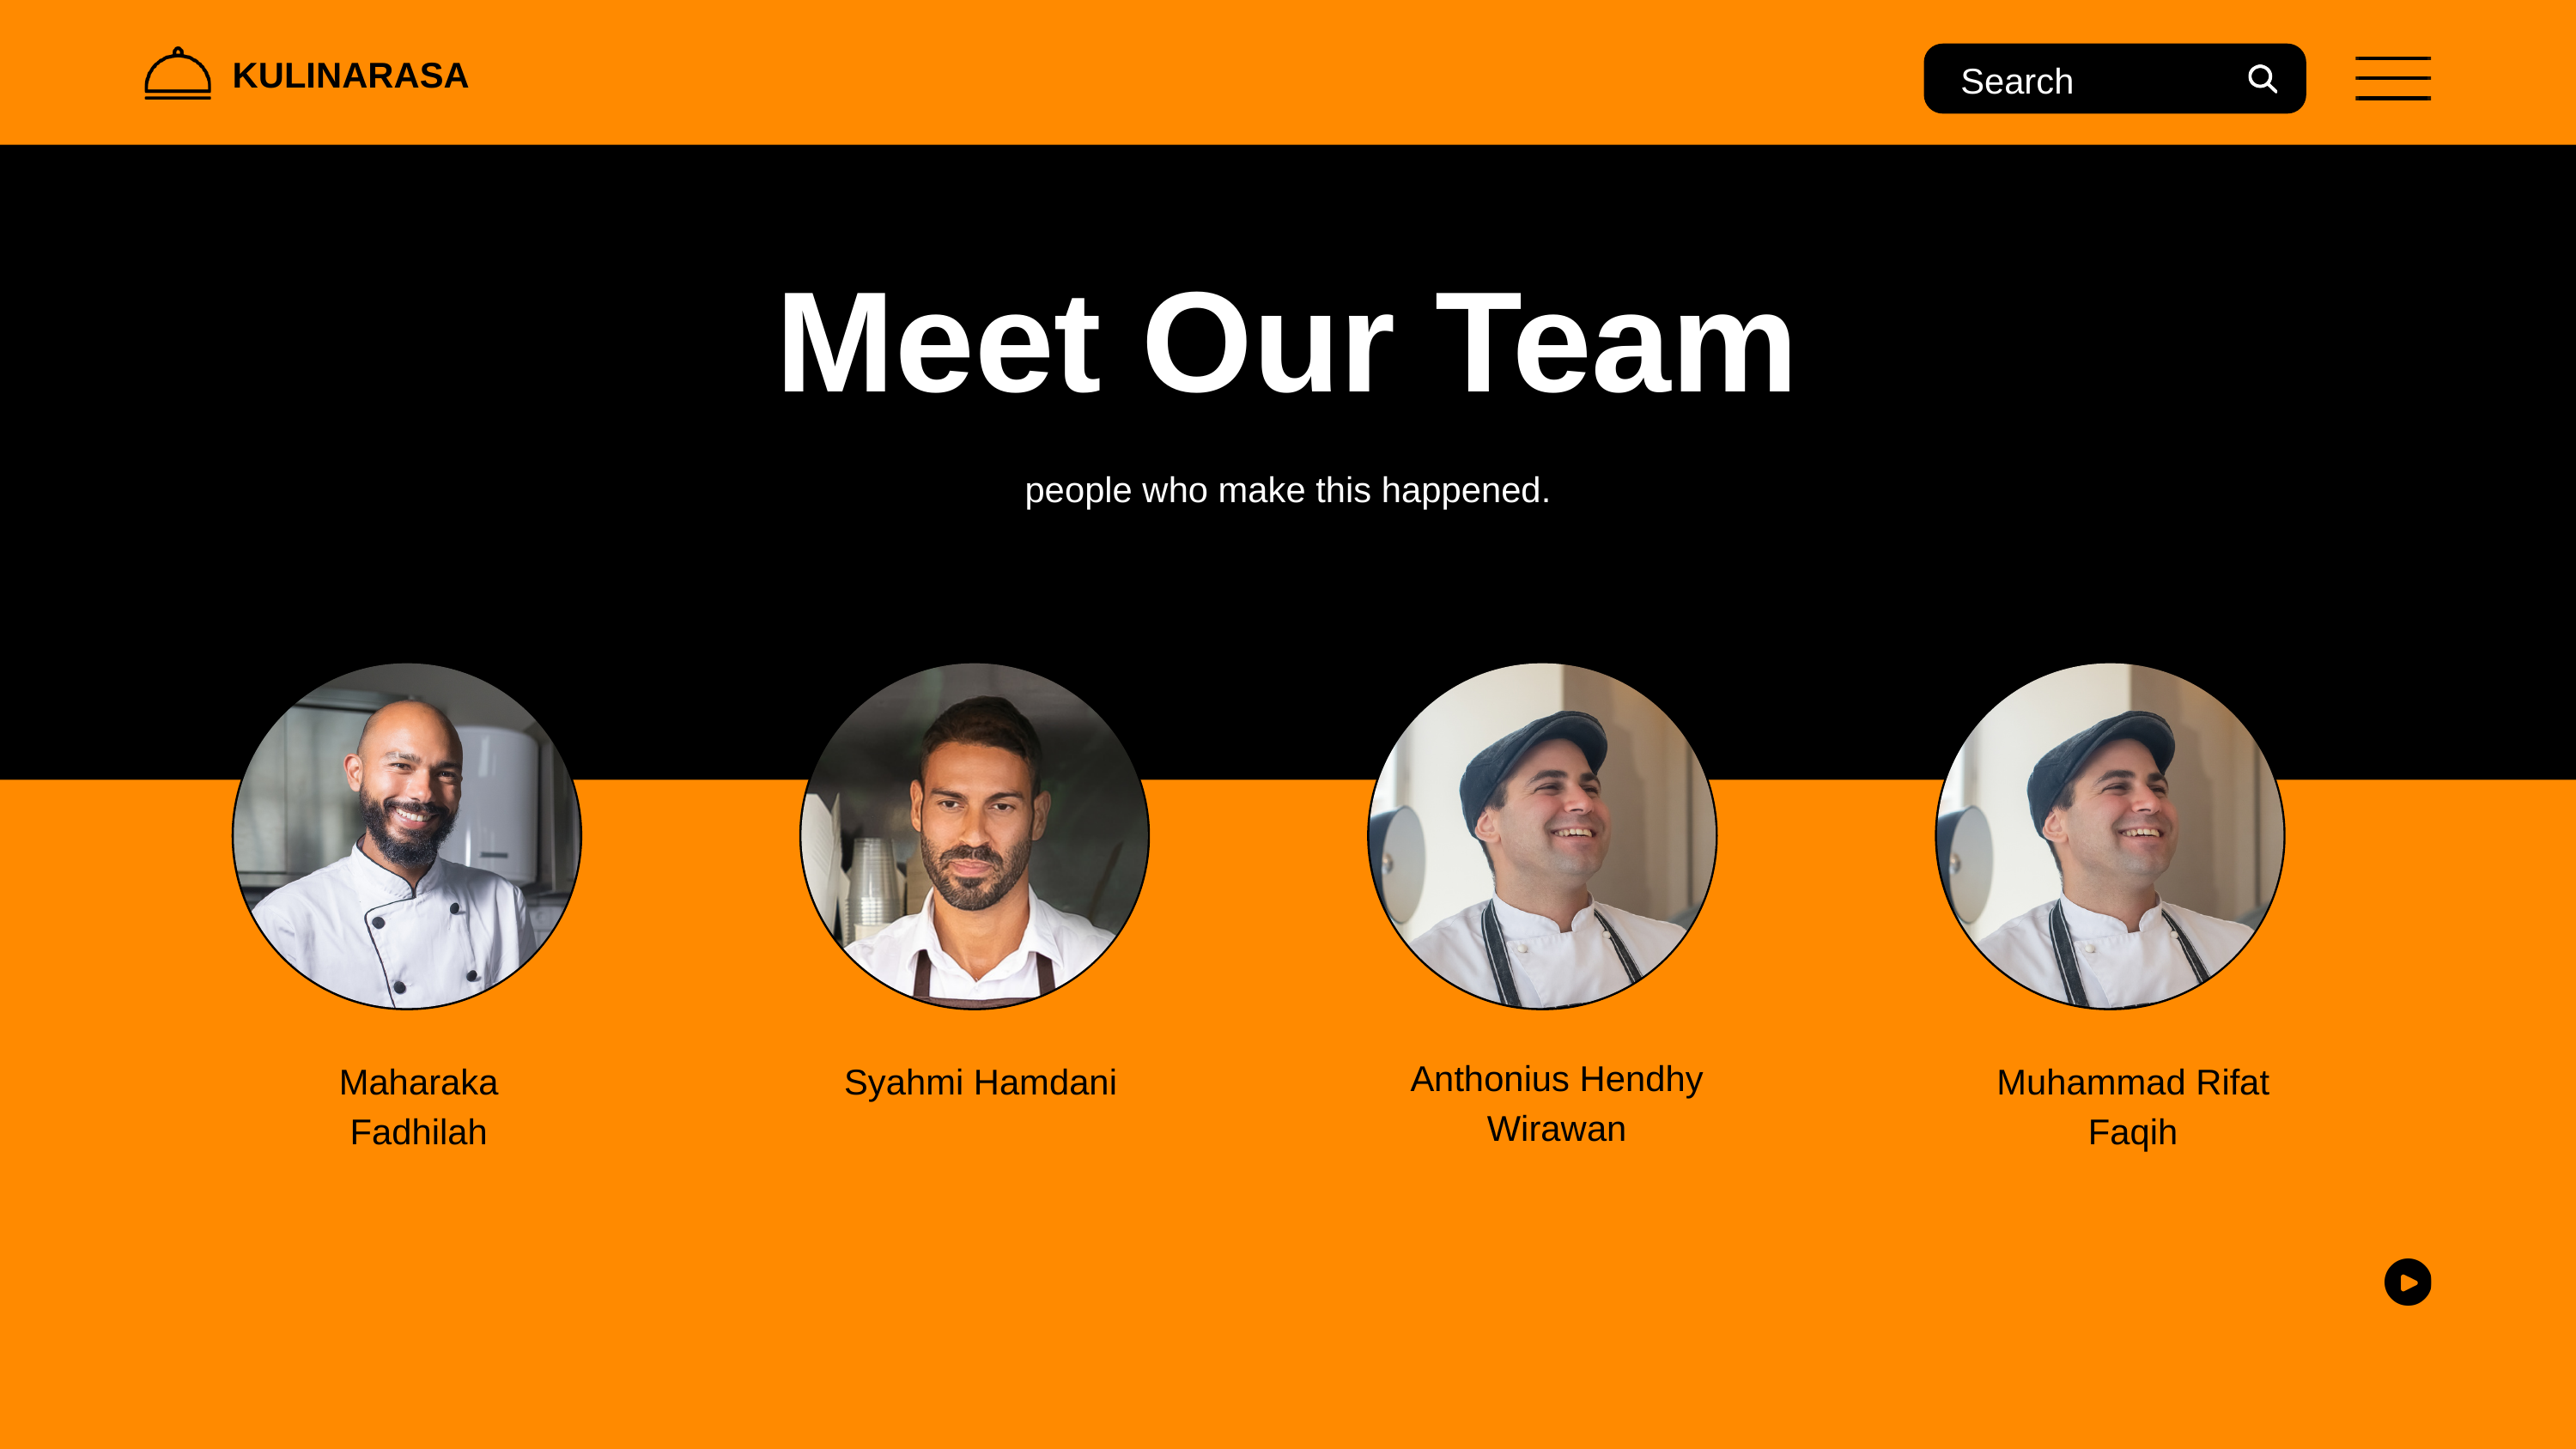

Search

KULINARASA

Meet Our Team
people who make this happened.

Anthonius Hendhy Wirawan
Maharaka Fadhilah
Syahmi Hamdani
Muhammad Rifat Faqih